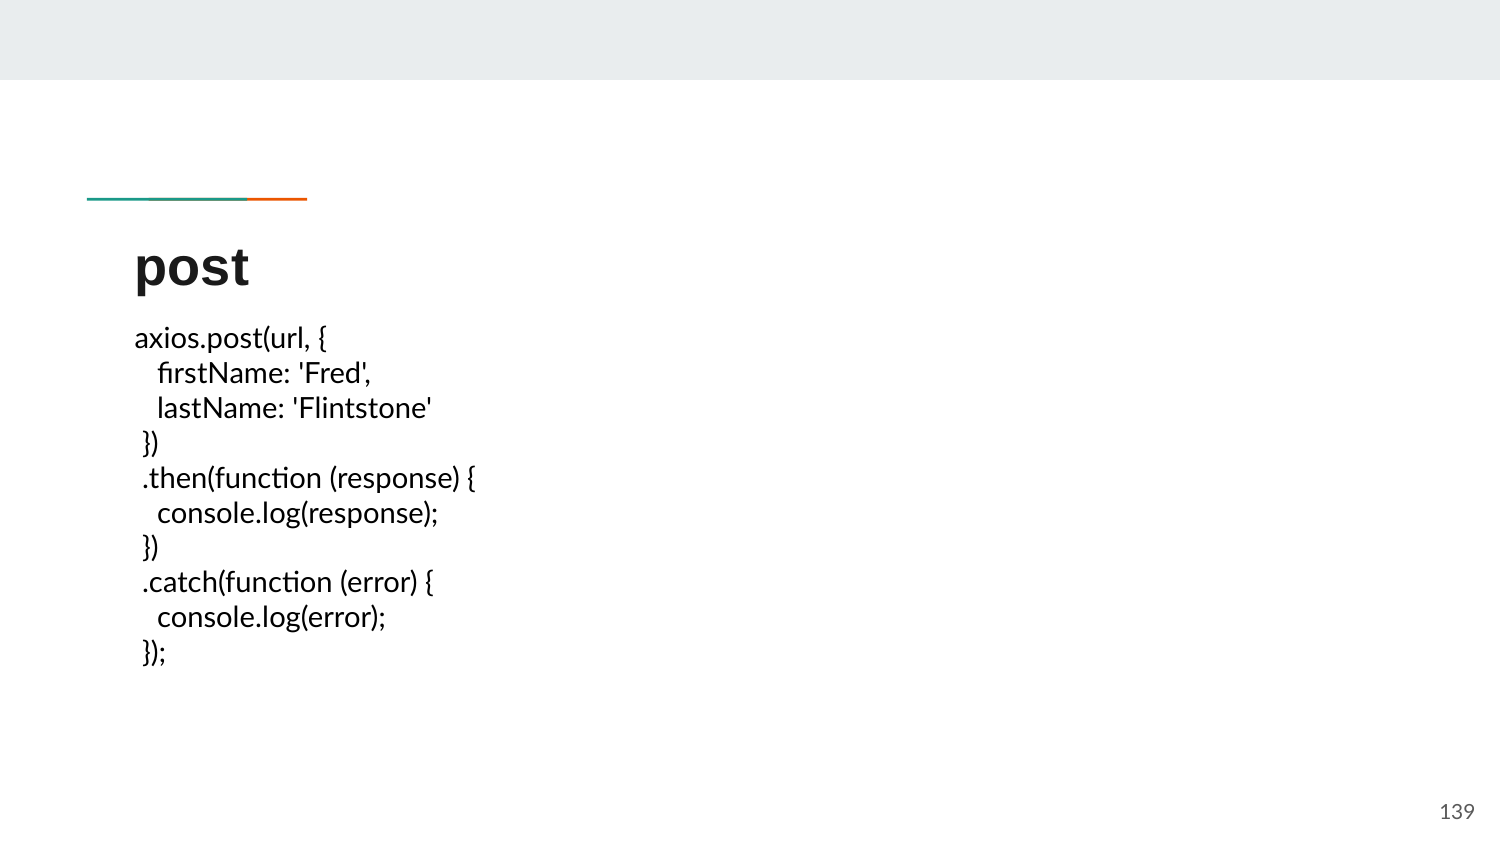

# post
axios.post(url, {
   firstName: 'Fred',
   lastName: 'Flintstone'
 })
 .then(function (response) {
   console.log(response);
 })
 .catch(function (error) {
   console.log(error);
 });

139